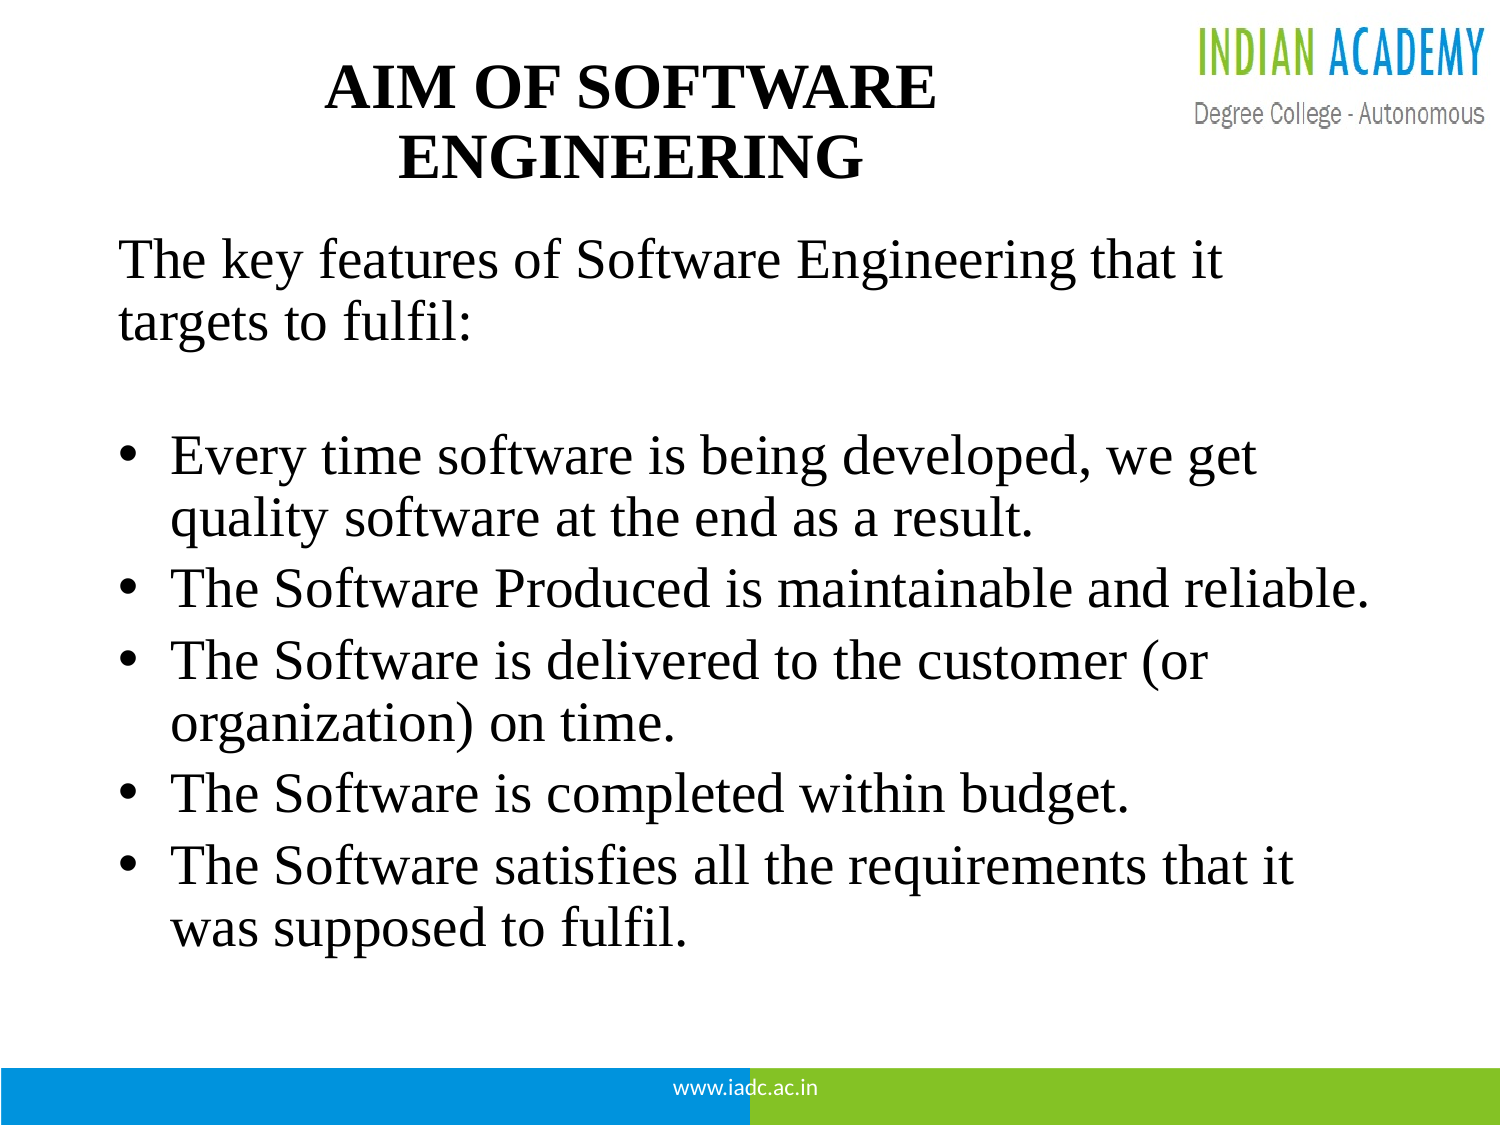

# AIM OF SOFTWARE ENGINEERING
The key features of Software Engineering that it targets to fulfil:

Every time software is being developed, we get quality software at the end as a result.
The Software Produced is maintainable and reliable.
The Software is delivered to the customer (or organization) on time.
The Software is completed within budget.
The Software satisfies all the requirements that it was supposed to fulfil.